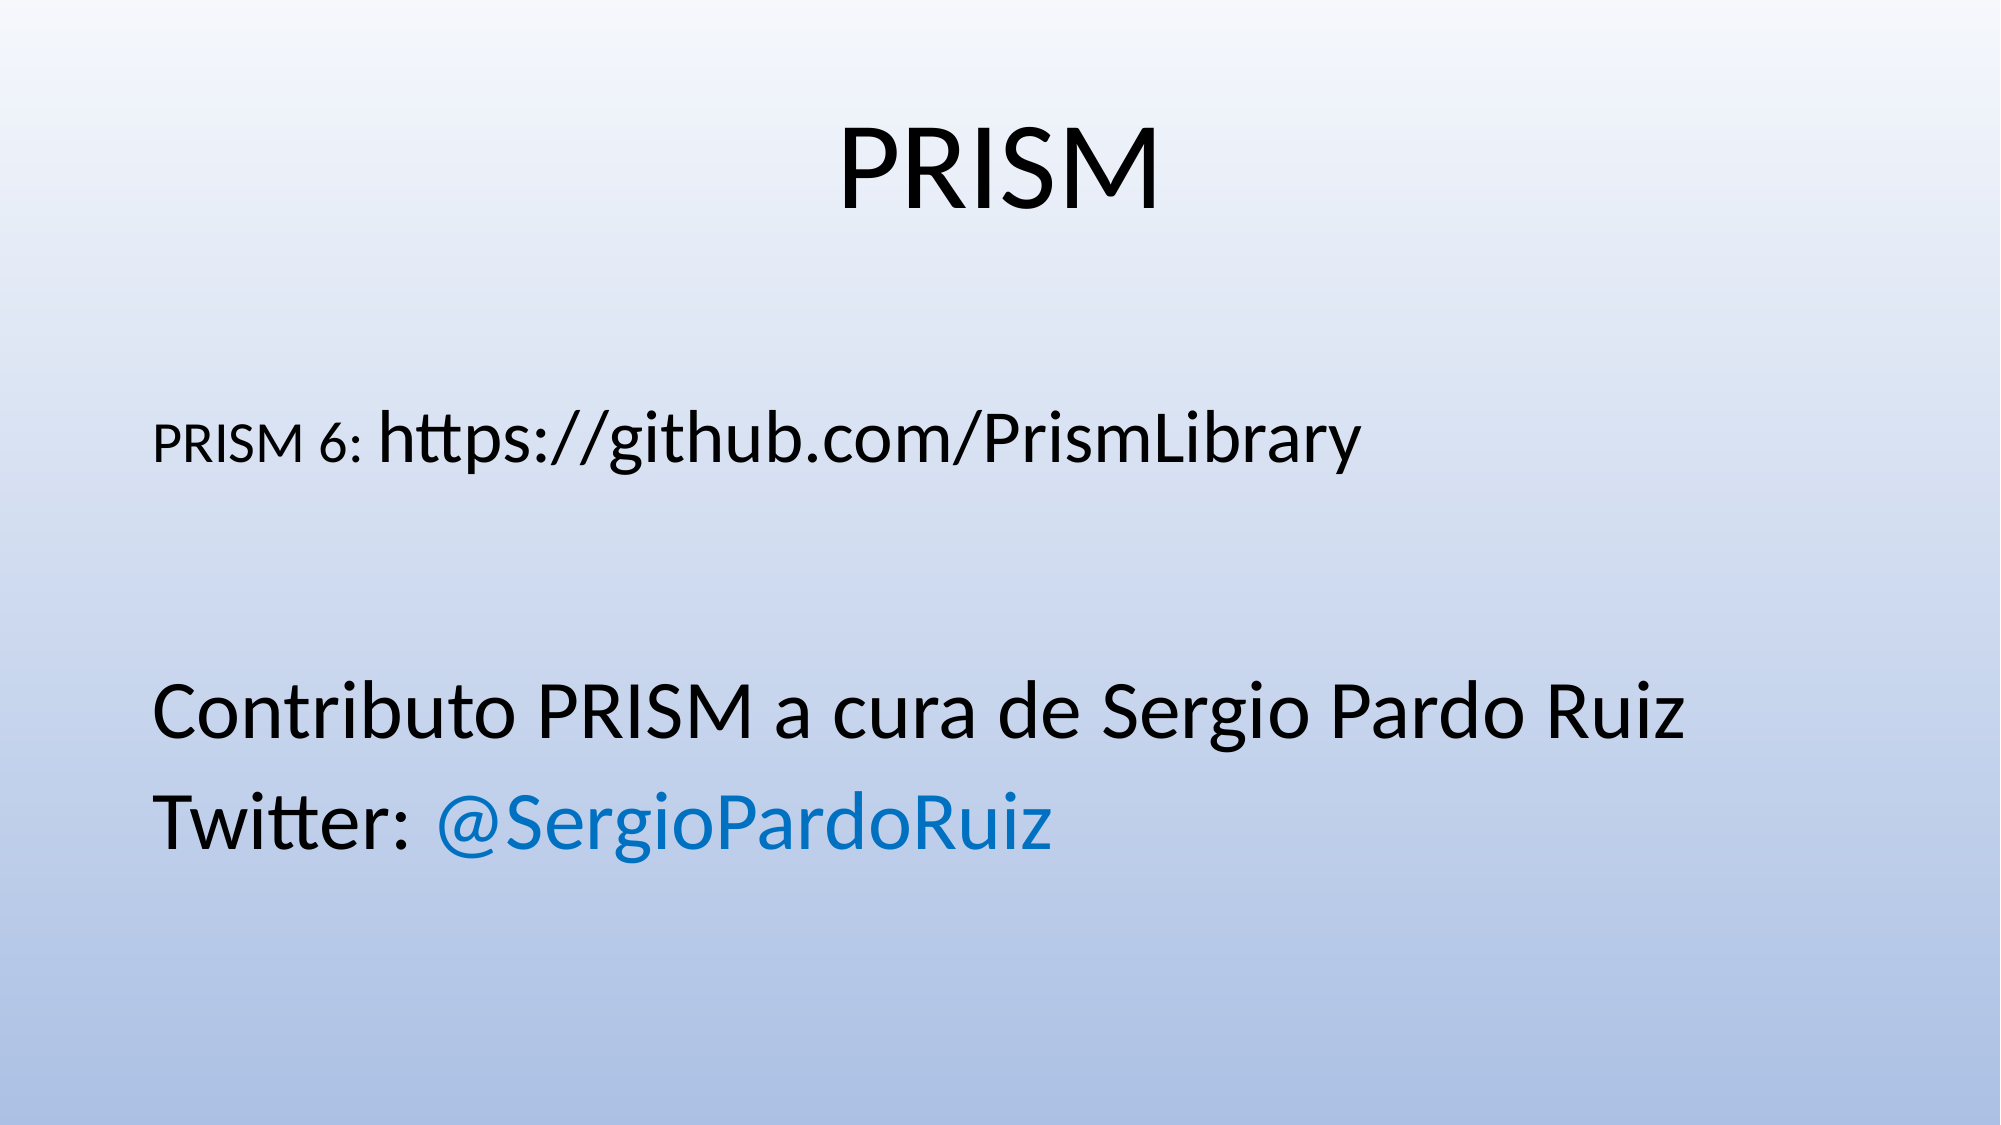

# PRISM

PRISM 6: https://github.com/PrismLibrary

Contributo PRISM a cura de Sergio Pardo Ruiz
Twitter: @SergioPardoRuiz